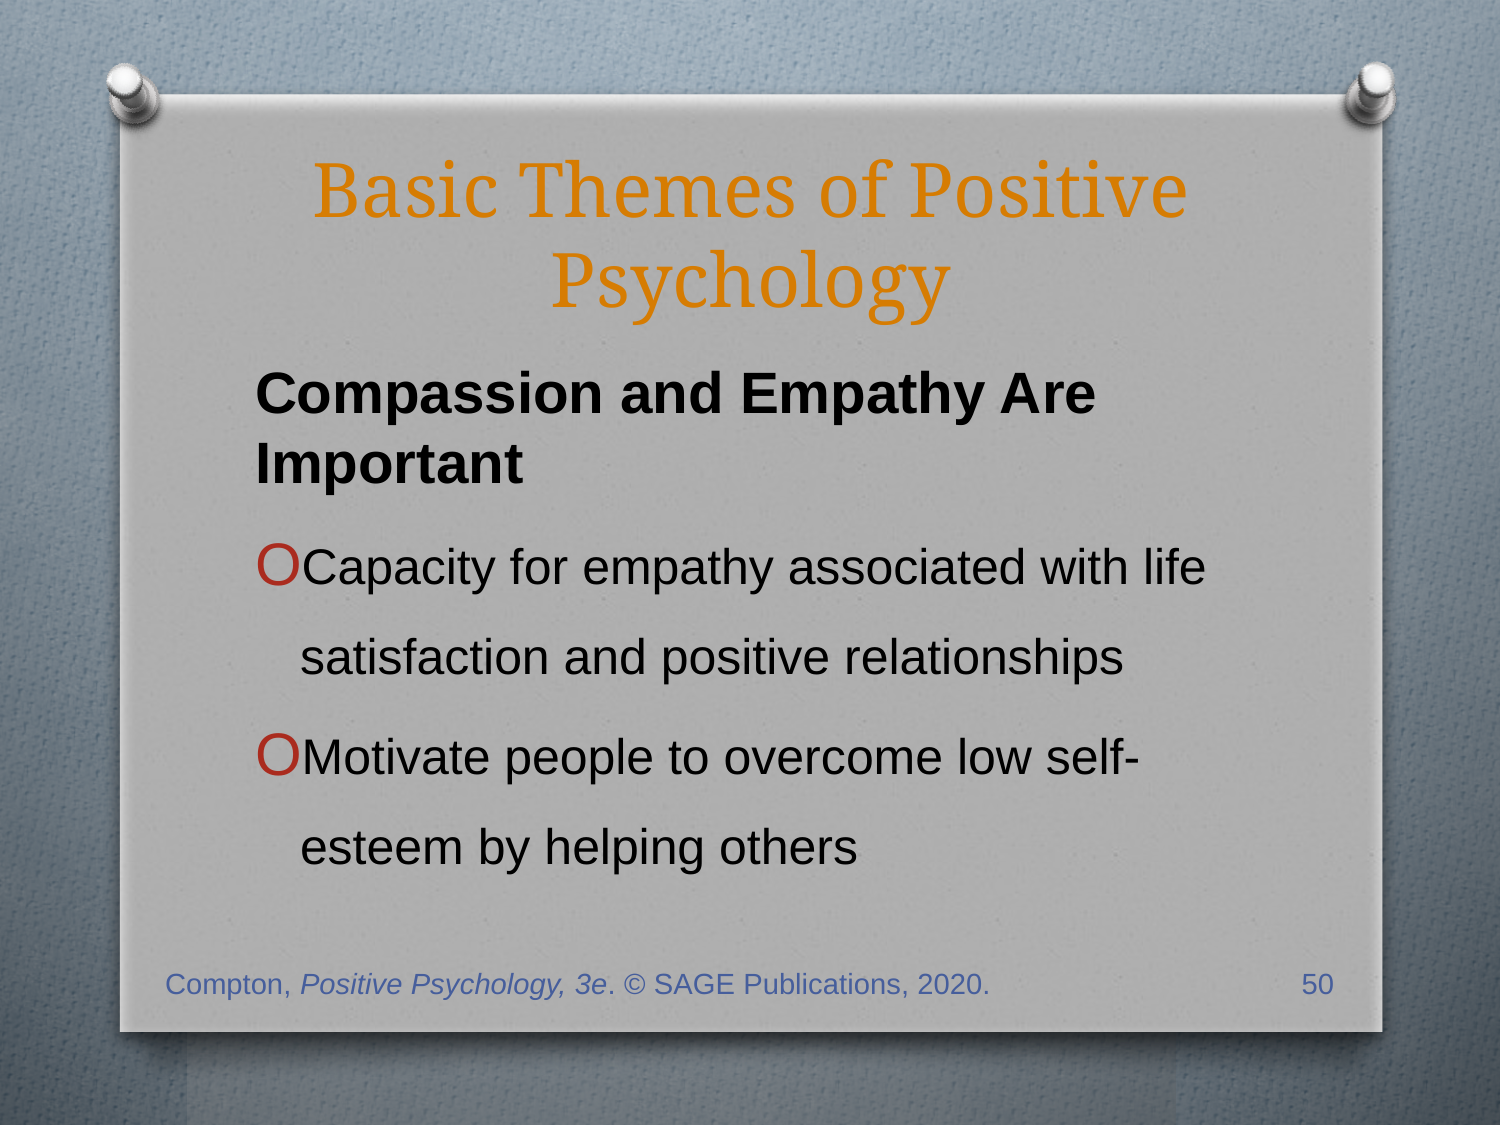

# Basic Themes of Positive Psychology
Compassion and Empathy Are Important
Capacity for empathy associated with life satisfaction and positive relationships
Motivate people to overcome low self-esteem by helping others

Compton, Positive Psychology, 3e. © SAGE Publications, 2020.
50